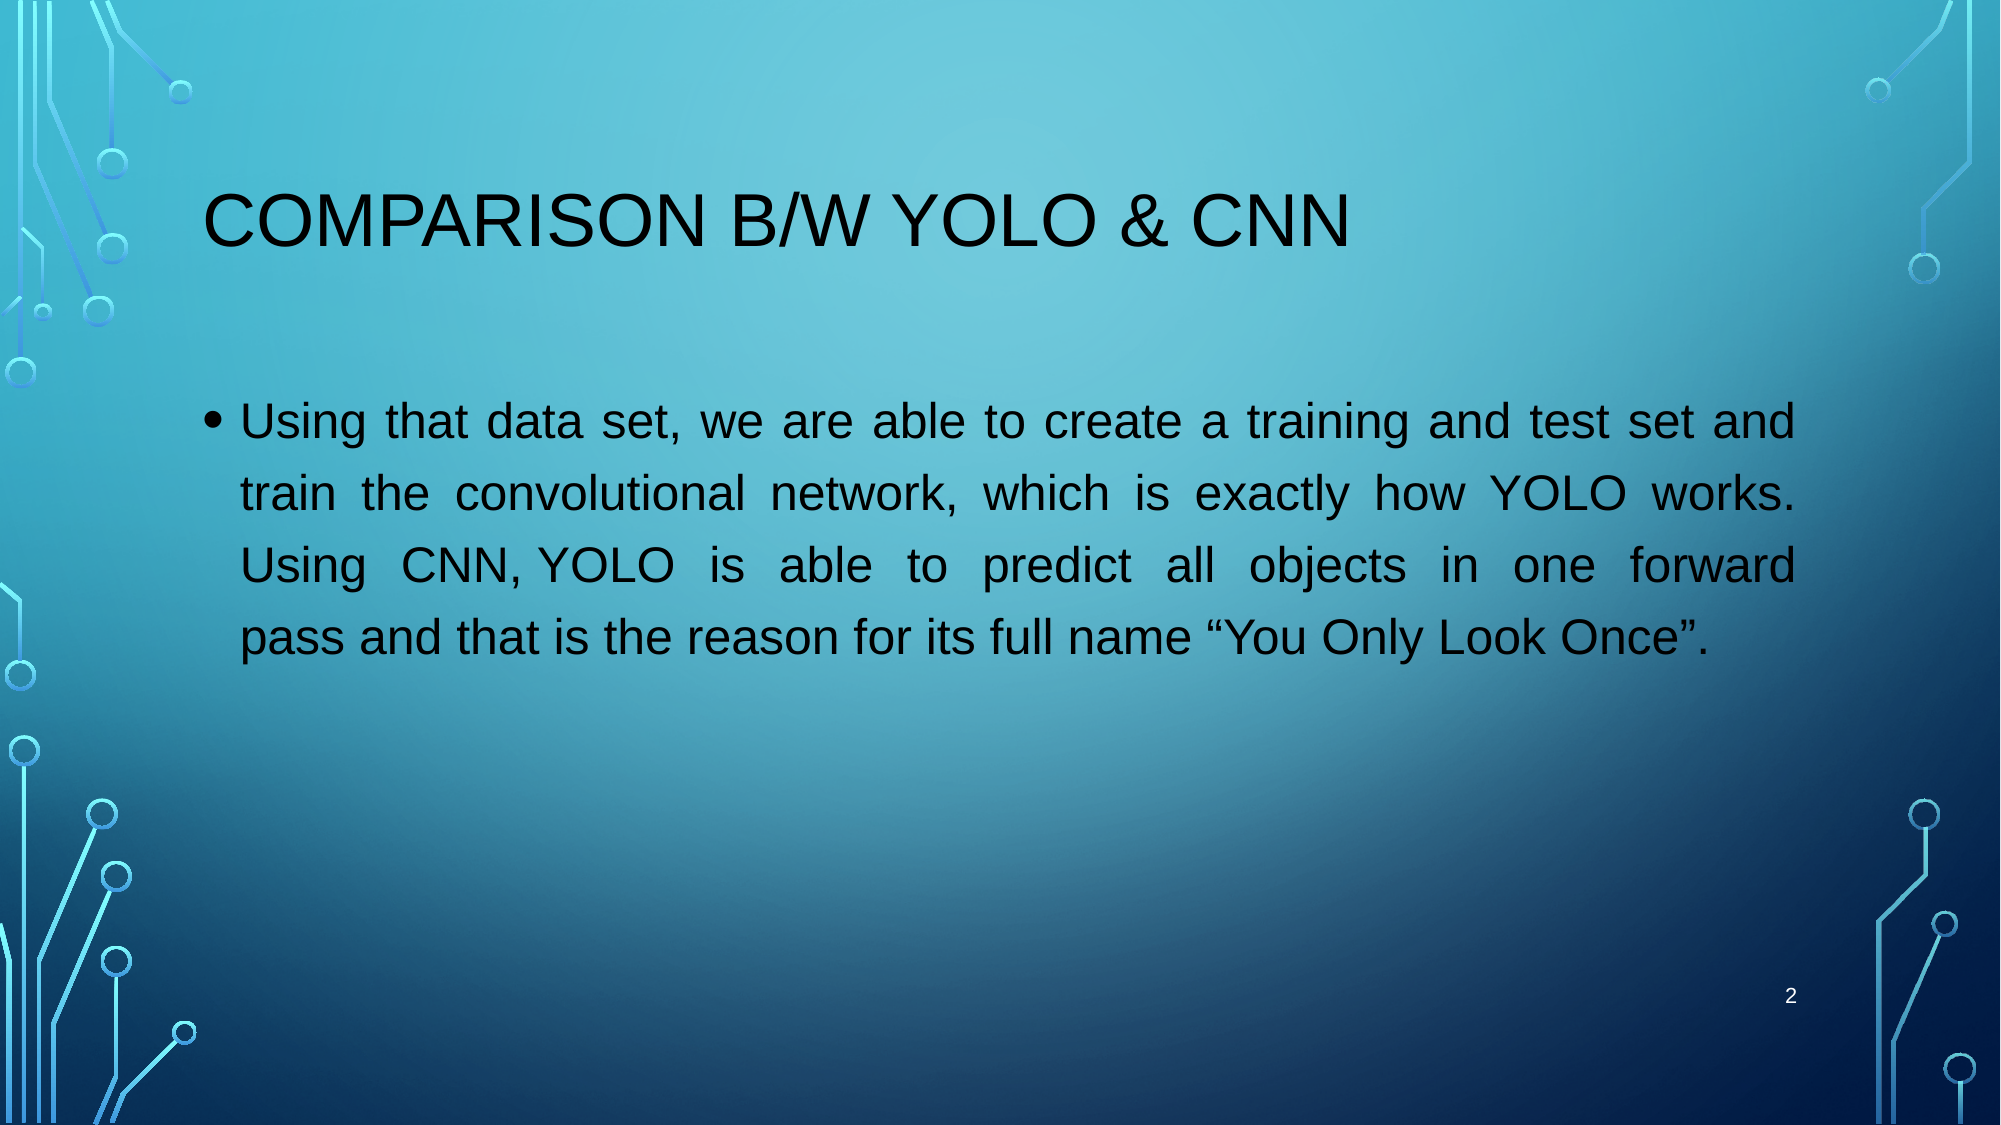

# Comparison b/W YoLO & CNN
Using that data set, we are able to create a training and test set and train the convolutional network, which is exactly how YOLO works. Using CNN, YOLO is able to predict all objects in one forward pass and that is the reason for its full name “You Only Look Once”.
2